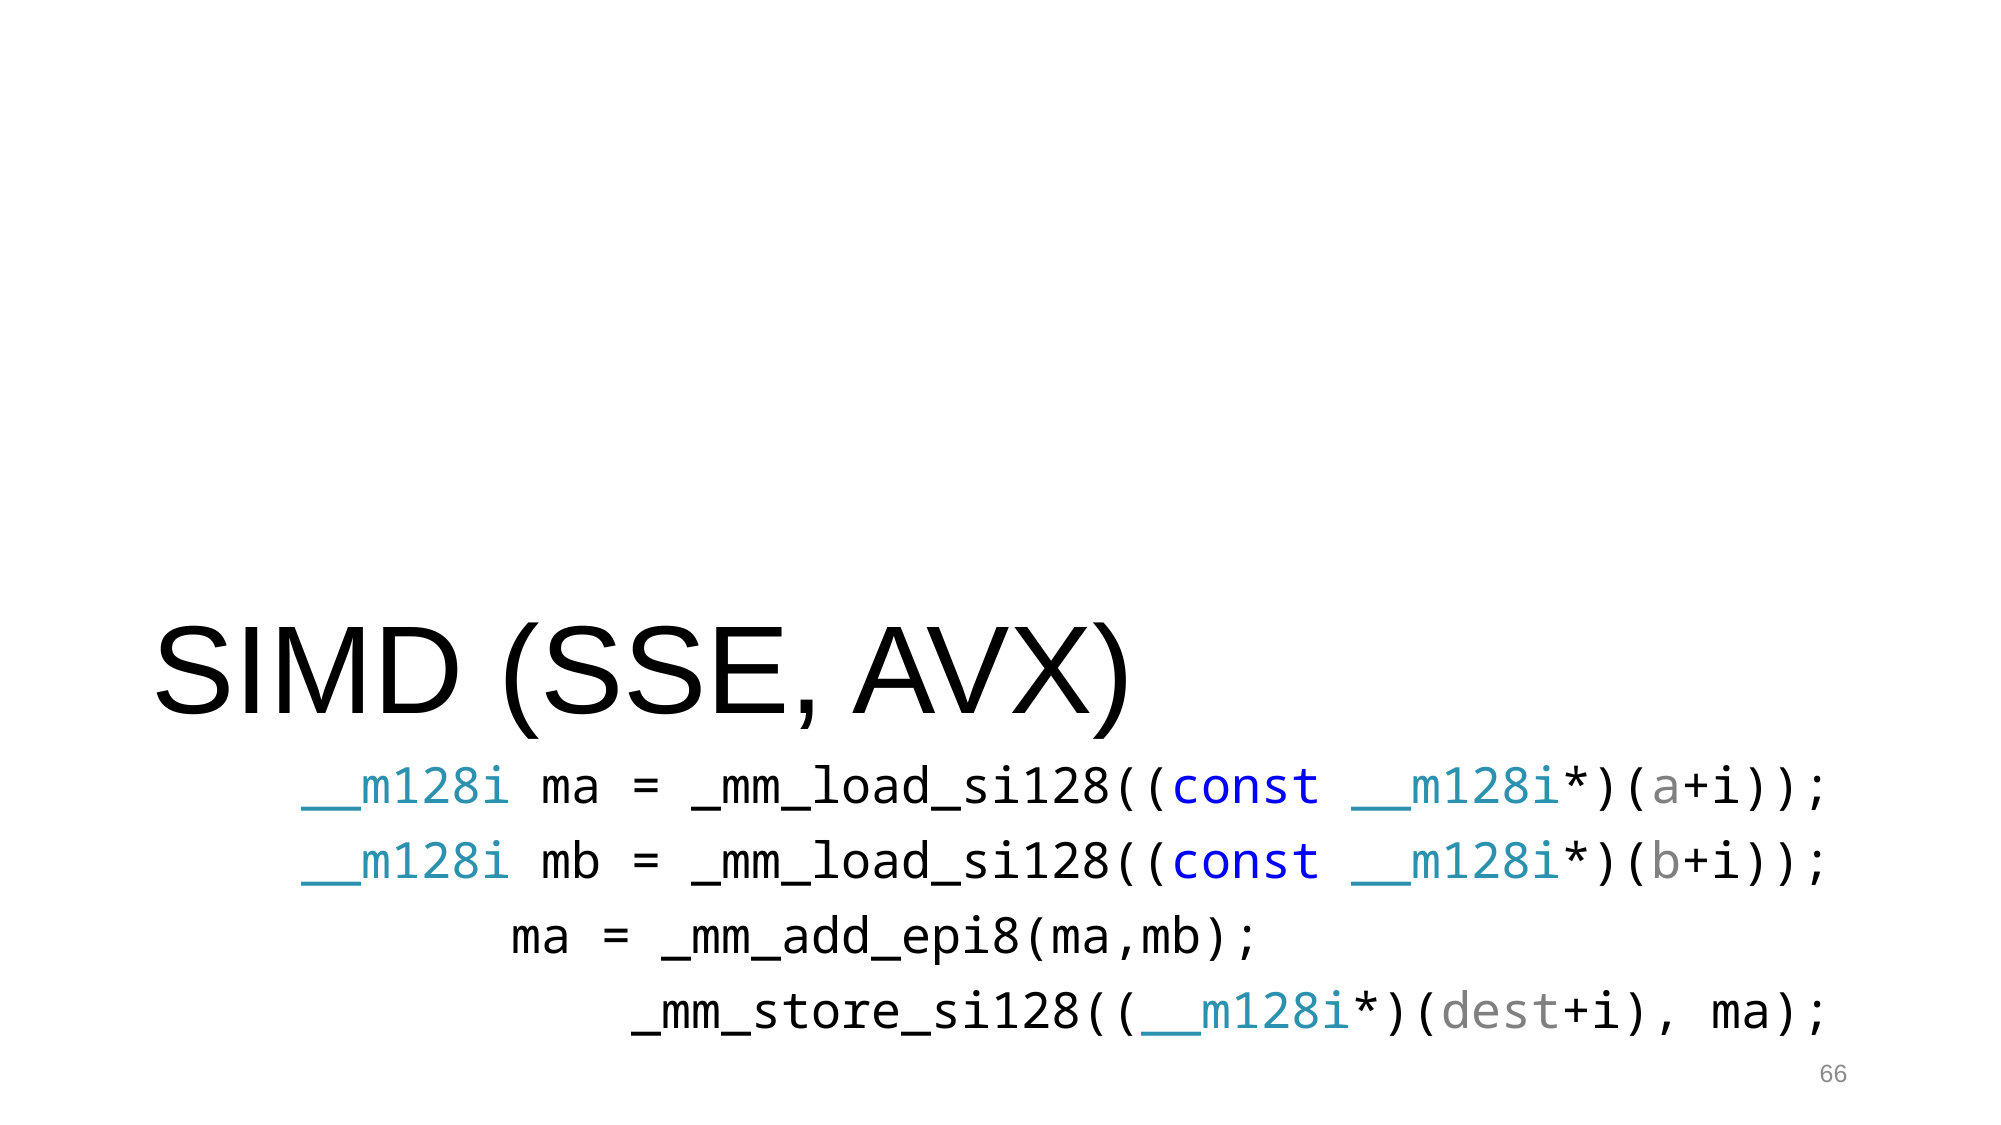

# SIMD (SSE, AVX)
	__m128i ma = _mm_load_si128((const __m128i*)(a+i));
	__m128i mb = _mm_load_si128((const __m128i*)(b+i));
		  ma = _mm_add_epi8(ma,mb);
			 _mm_store_si128((__m128i*)(dest+i), ma);
66